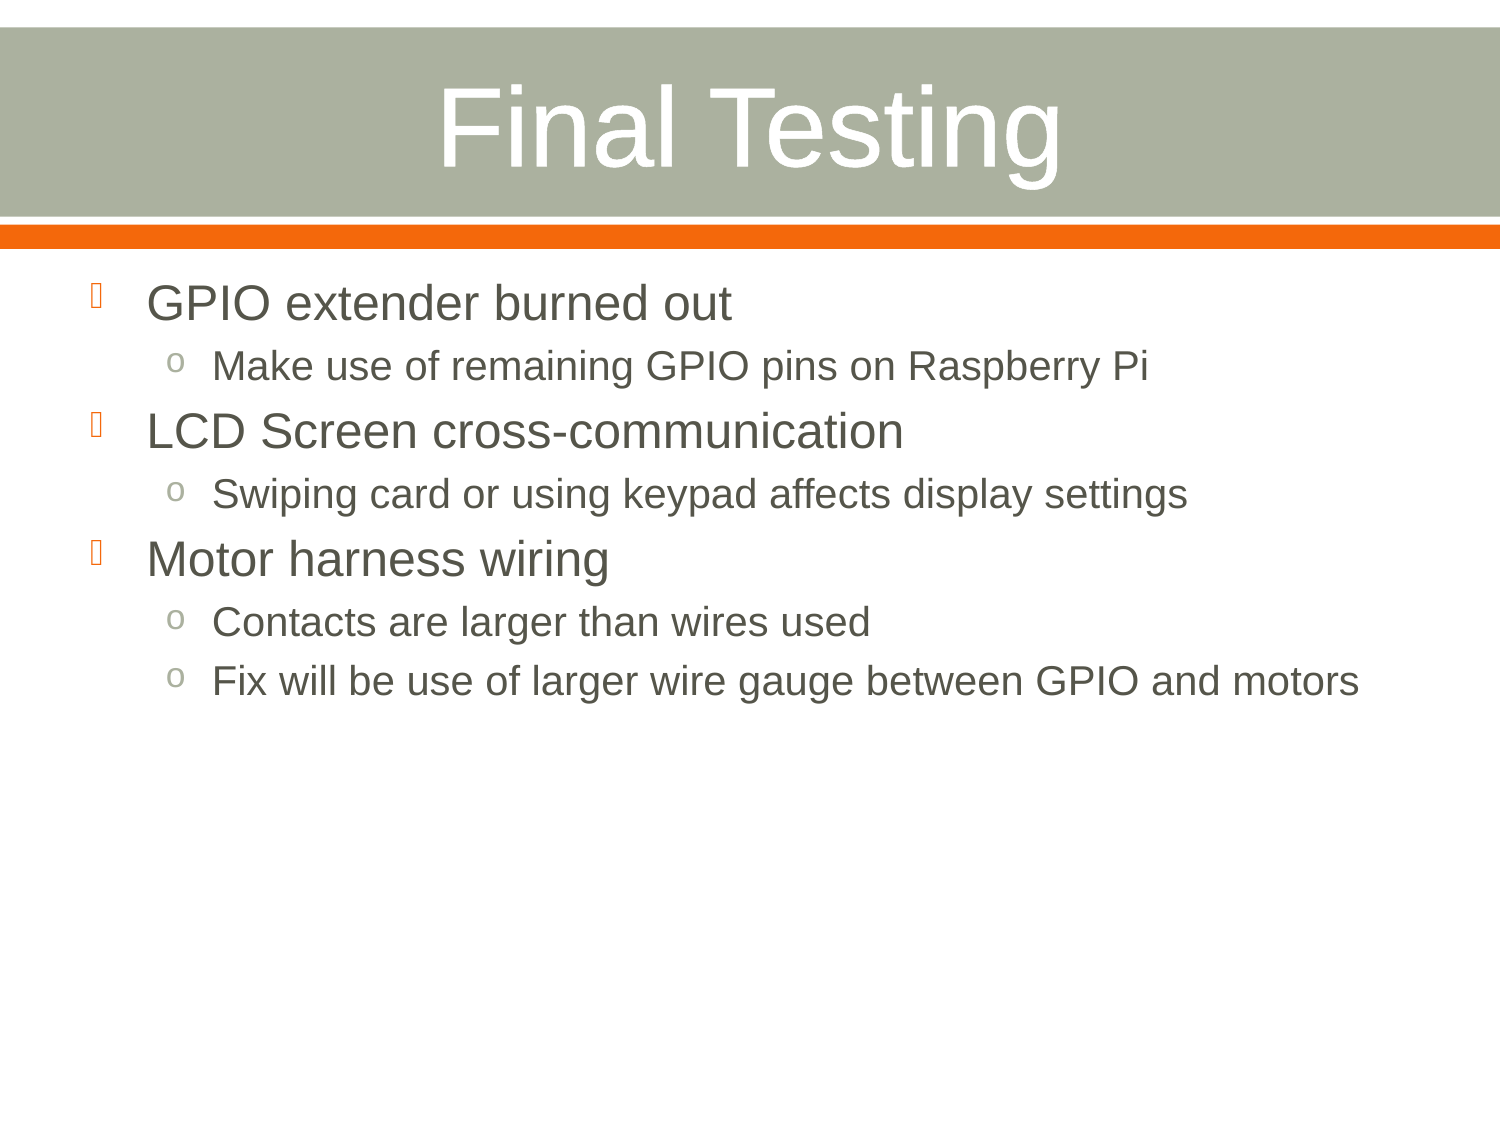

# Final Testing
GPIO extender burned out
Make use of remaining GPIO pins on Raspberry Pi
LCD Screen cross-communication
Swiping card or using keypad affects display settings
Motor harness wiring
Contacts are larger than wires used
Fix will be use of larger wire gauge between GPIO and motors